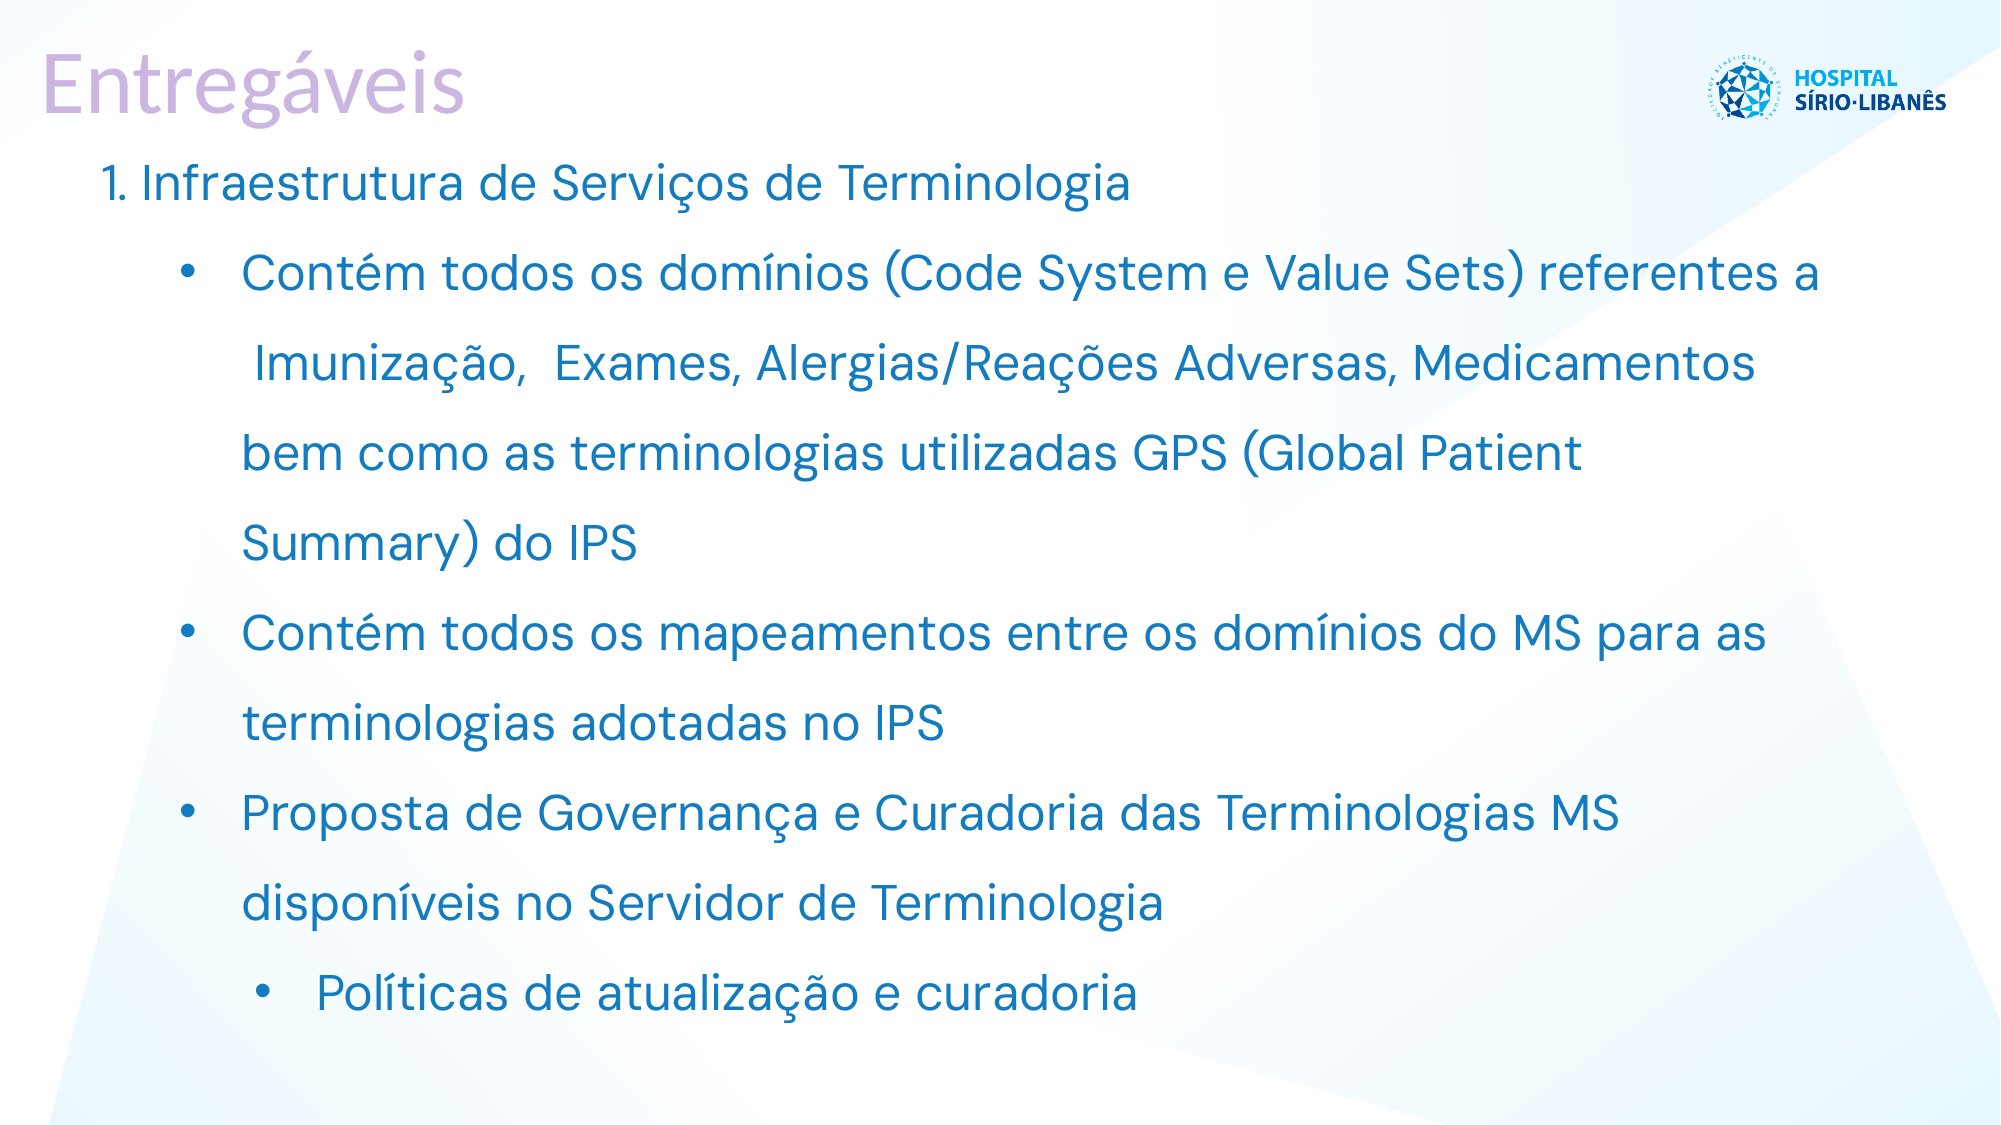

# Entregáveis
 1. Infraestrutura de Serviços de Terminologia
Contém todos os domínios (Code System e Value Sets) referentes a  Imunização,  Exames, Alergias/Reações Adversas, Medicamentos  bem como as terminologias utilizadas GPS (Global Patient Summary) do IPS
Contém todos os mapeamentos entre os domínios do MS para as terminologias adotadas no IPS
Proposta de Governança e Curadoria das Terminologias MS disponíveis no Servidor de Terminologia
Políticas de atualização e curadoria